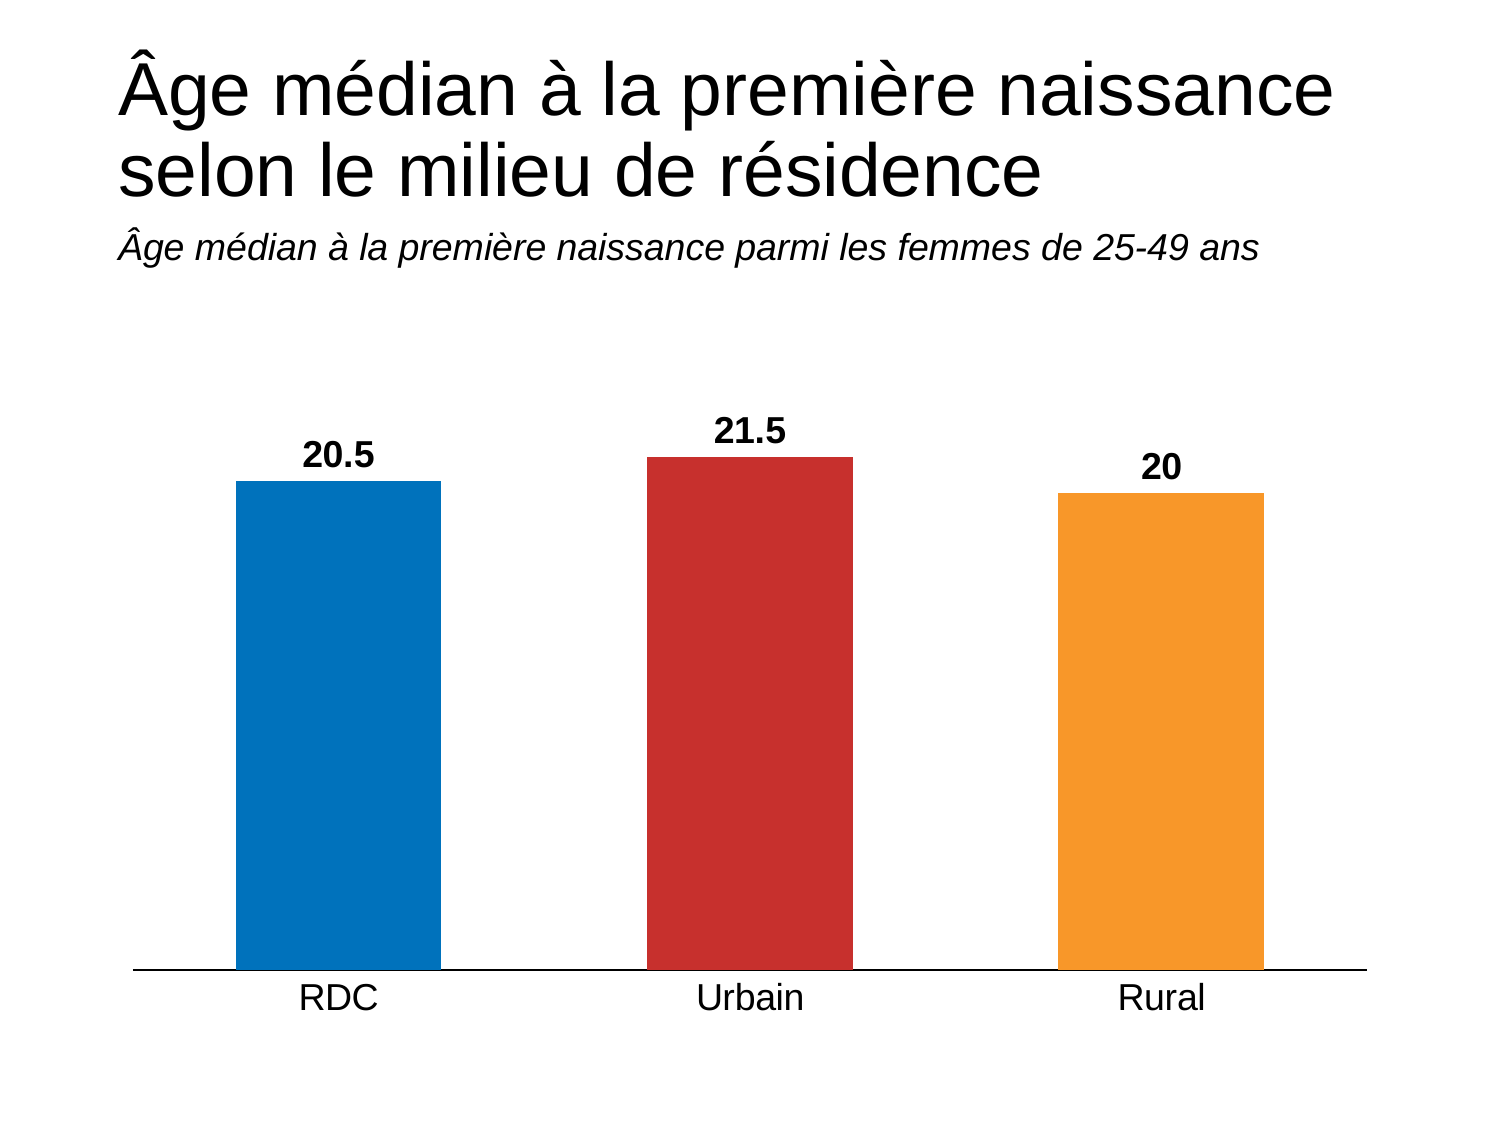

# Âge médian à la première naissance selon le milieu de résidence
Âge médian à la première naissance parmi les femmes de 25-49 ans

### Chart

| Category | RDC |
|---|---|
| RDC | 20.5 |
| Urbain | 21.5 |
| Rural | 20.0 |